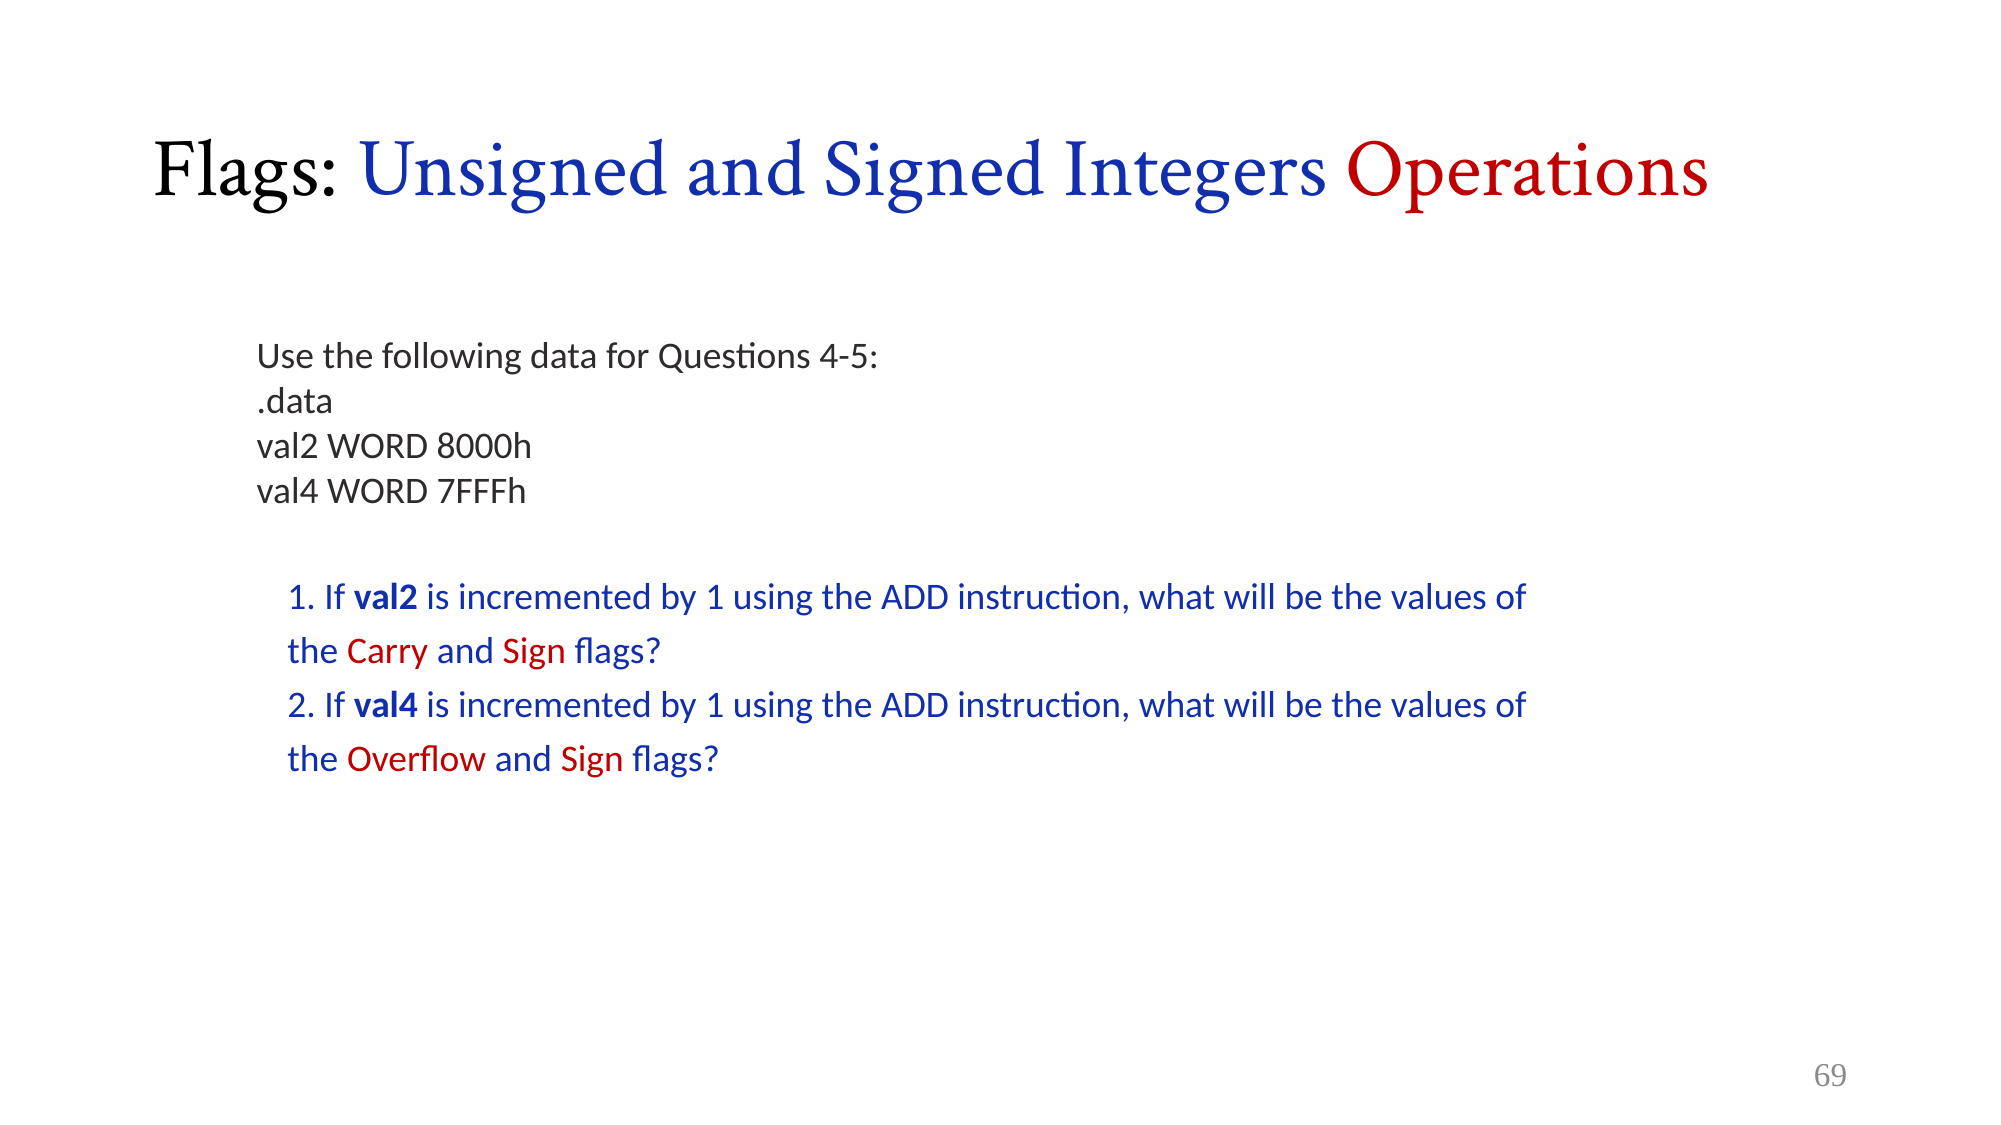

# Flags: Unsigned and Signed Integers Operations
Use the following data for Questions 4-5:
.data
val2 WORD 8000h
val4 WORD 7FFFh
1. If val2 is incremented by 1 using the ADD instruction, what will be the values of the Carry and Sign flags?
2. If val4 is incremented by 1 using the ADD instruction, what will be the values of the Overflow and Sign flags?
69